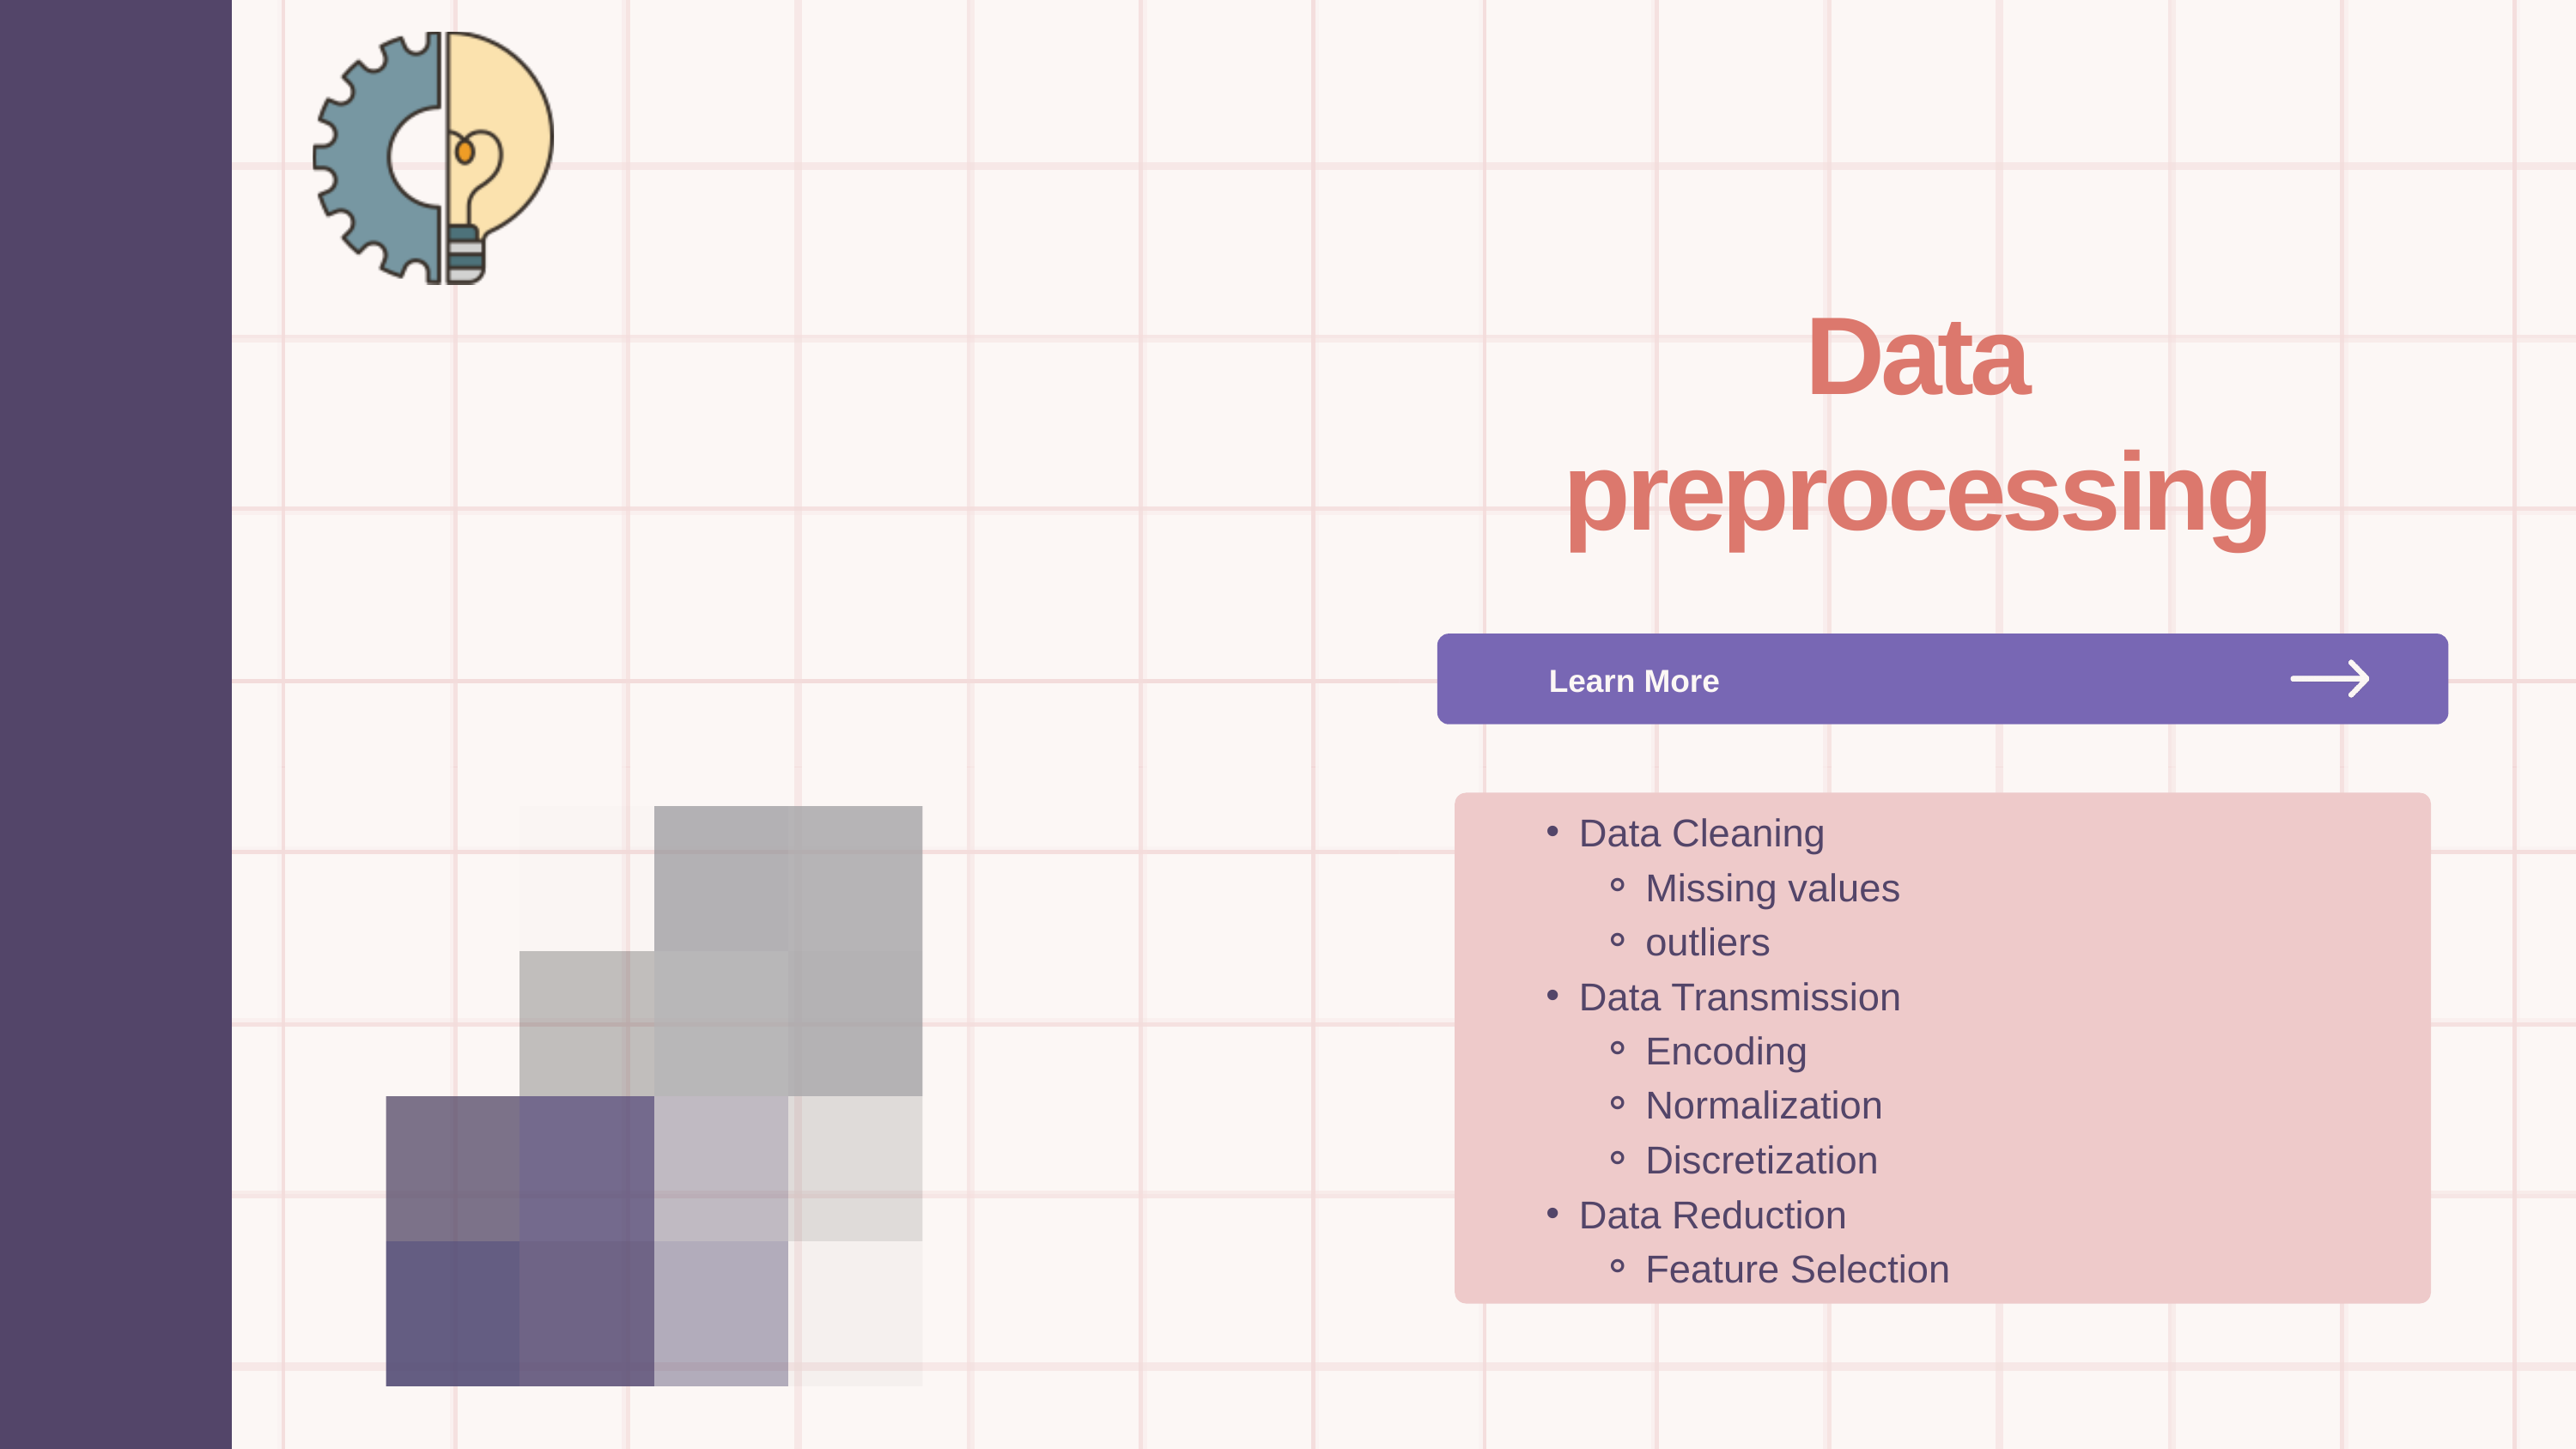

Data
preprocessing

Learn More

Data Cleaning
Missing values
outliers
Data Transmission
Encoding
Normalization
Discretization
Data Reduction
Feature Selection